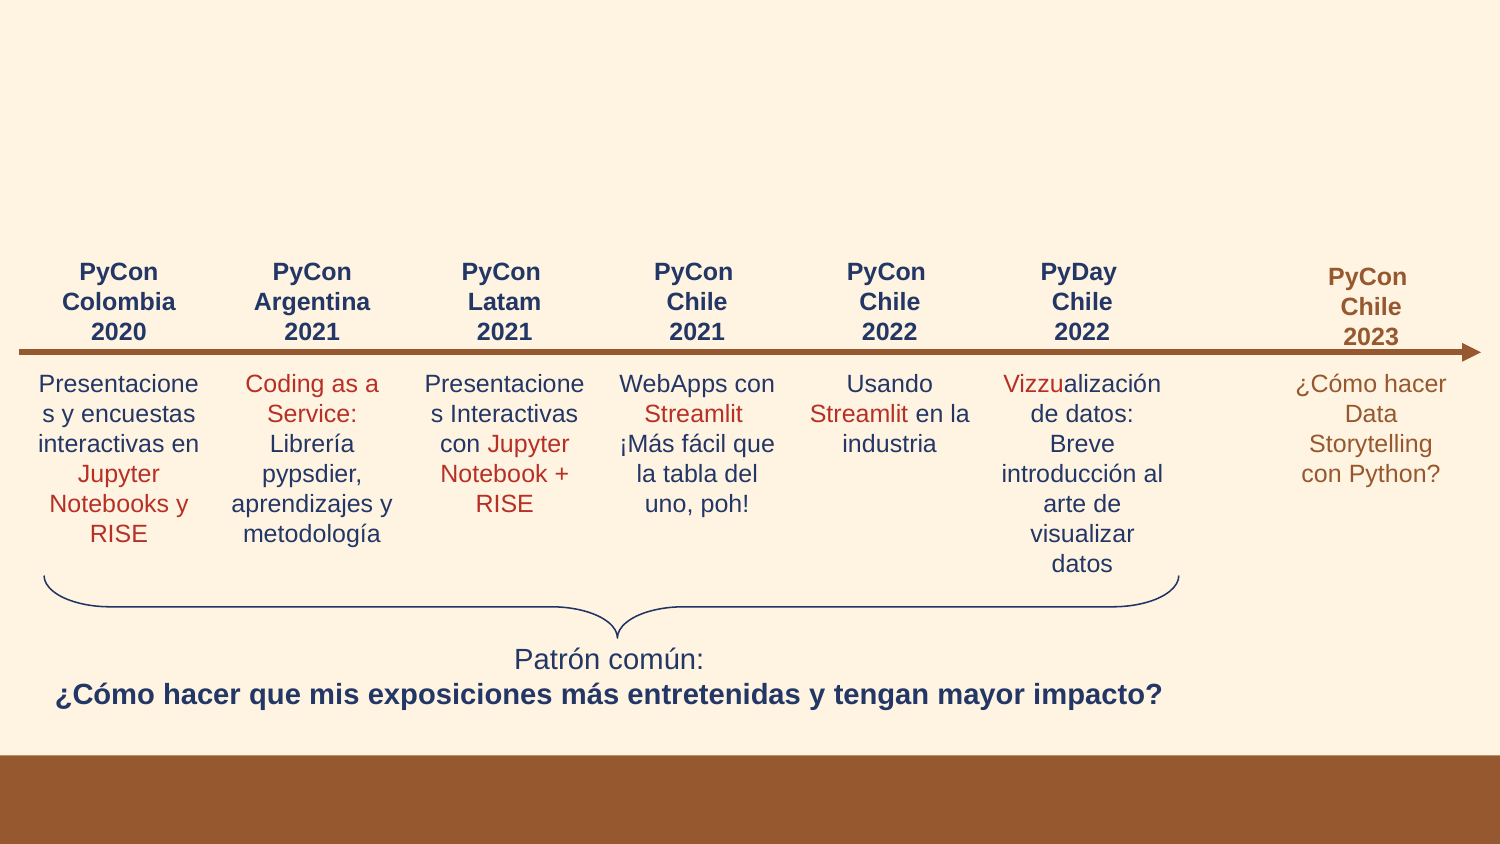

PyCon Argentina
2021
PyCon
Latam
2021
PyCon
Chile
2021
PyCon
Chile
2022
PyDay
Chile
2022
PyCon Colombia
2020
PyCon
Chile
2023
Coding as a Service: Librería pypsdier, aprendizajes y metodología
Presentaciones Interactivas con Jupyter Notebook + RISE
WebApps con Streamlit
¡Más fácil que la tabla del uno, poh!
Usando Streamlit en la industria
Vizzualización de datos:
Breve introducción al arte de visualizar datos
¿Cómo hacer Data Storytelling con Python?
Presentaciones y encuestas interactivas en Jupyter Notebooks y RISE
Patrón común:
¿Cómo hacer que mis exposiciones más entretenidas y tengan mayor impacto?